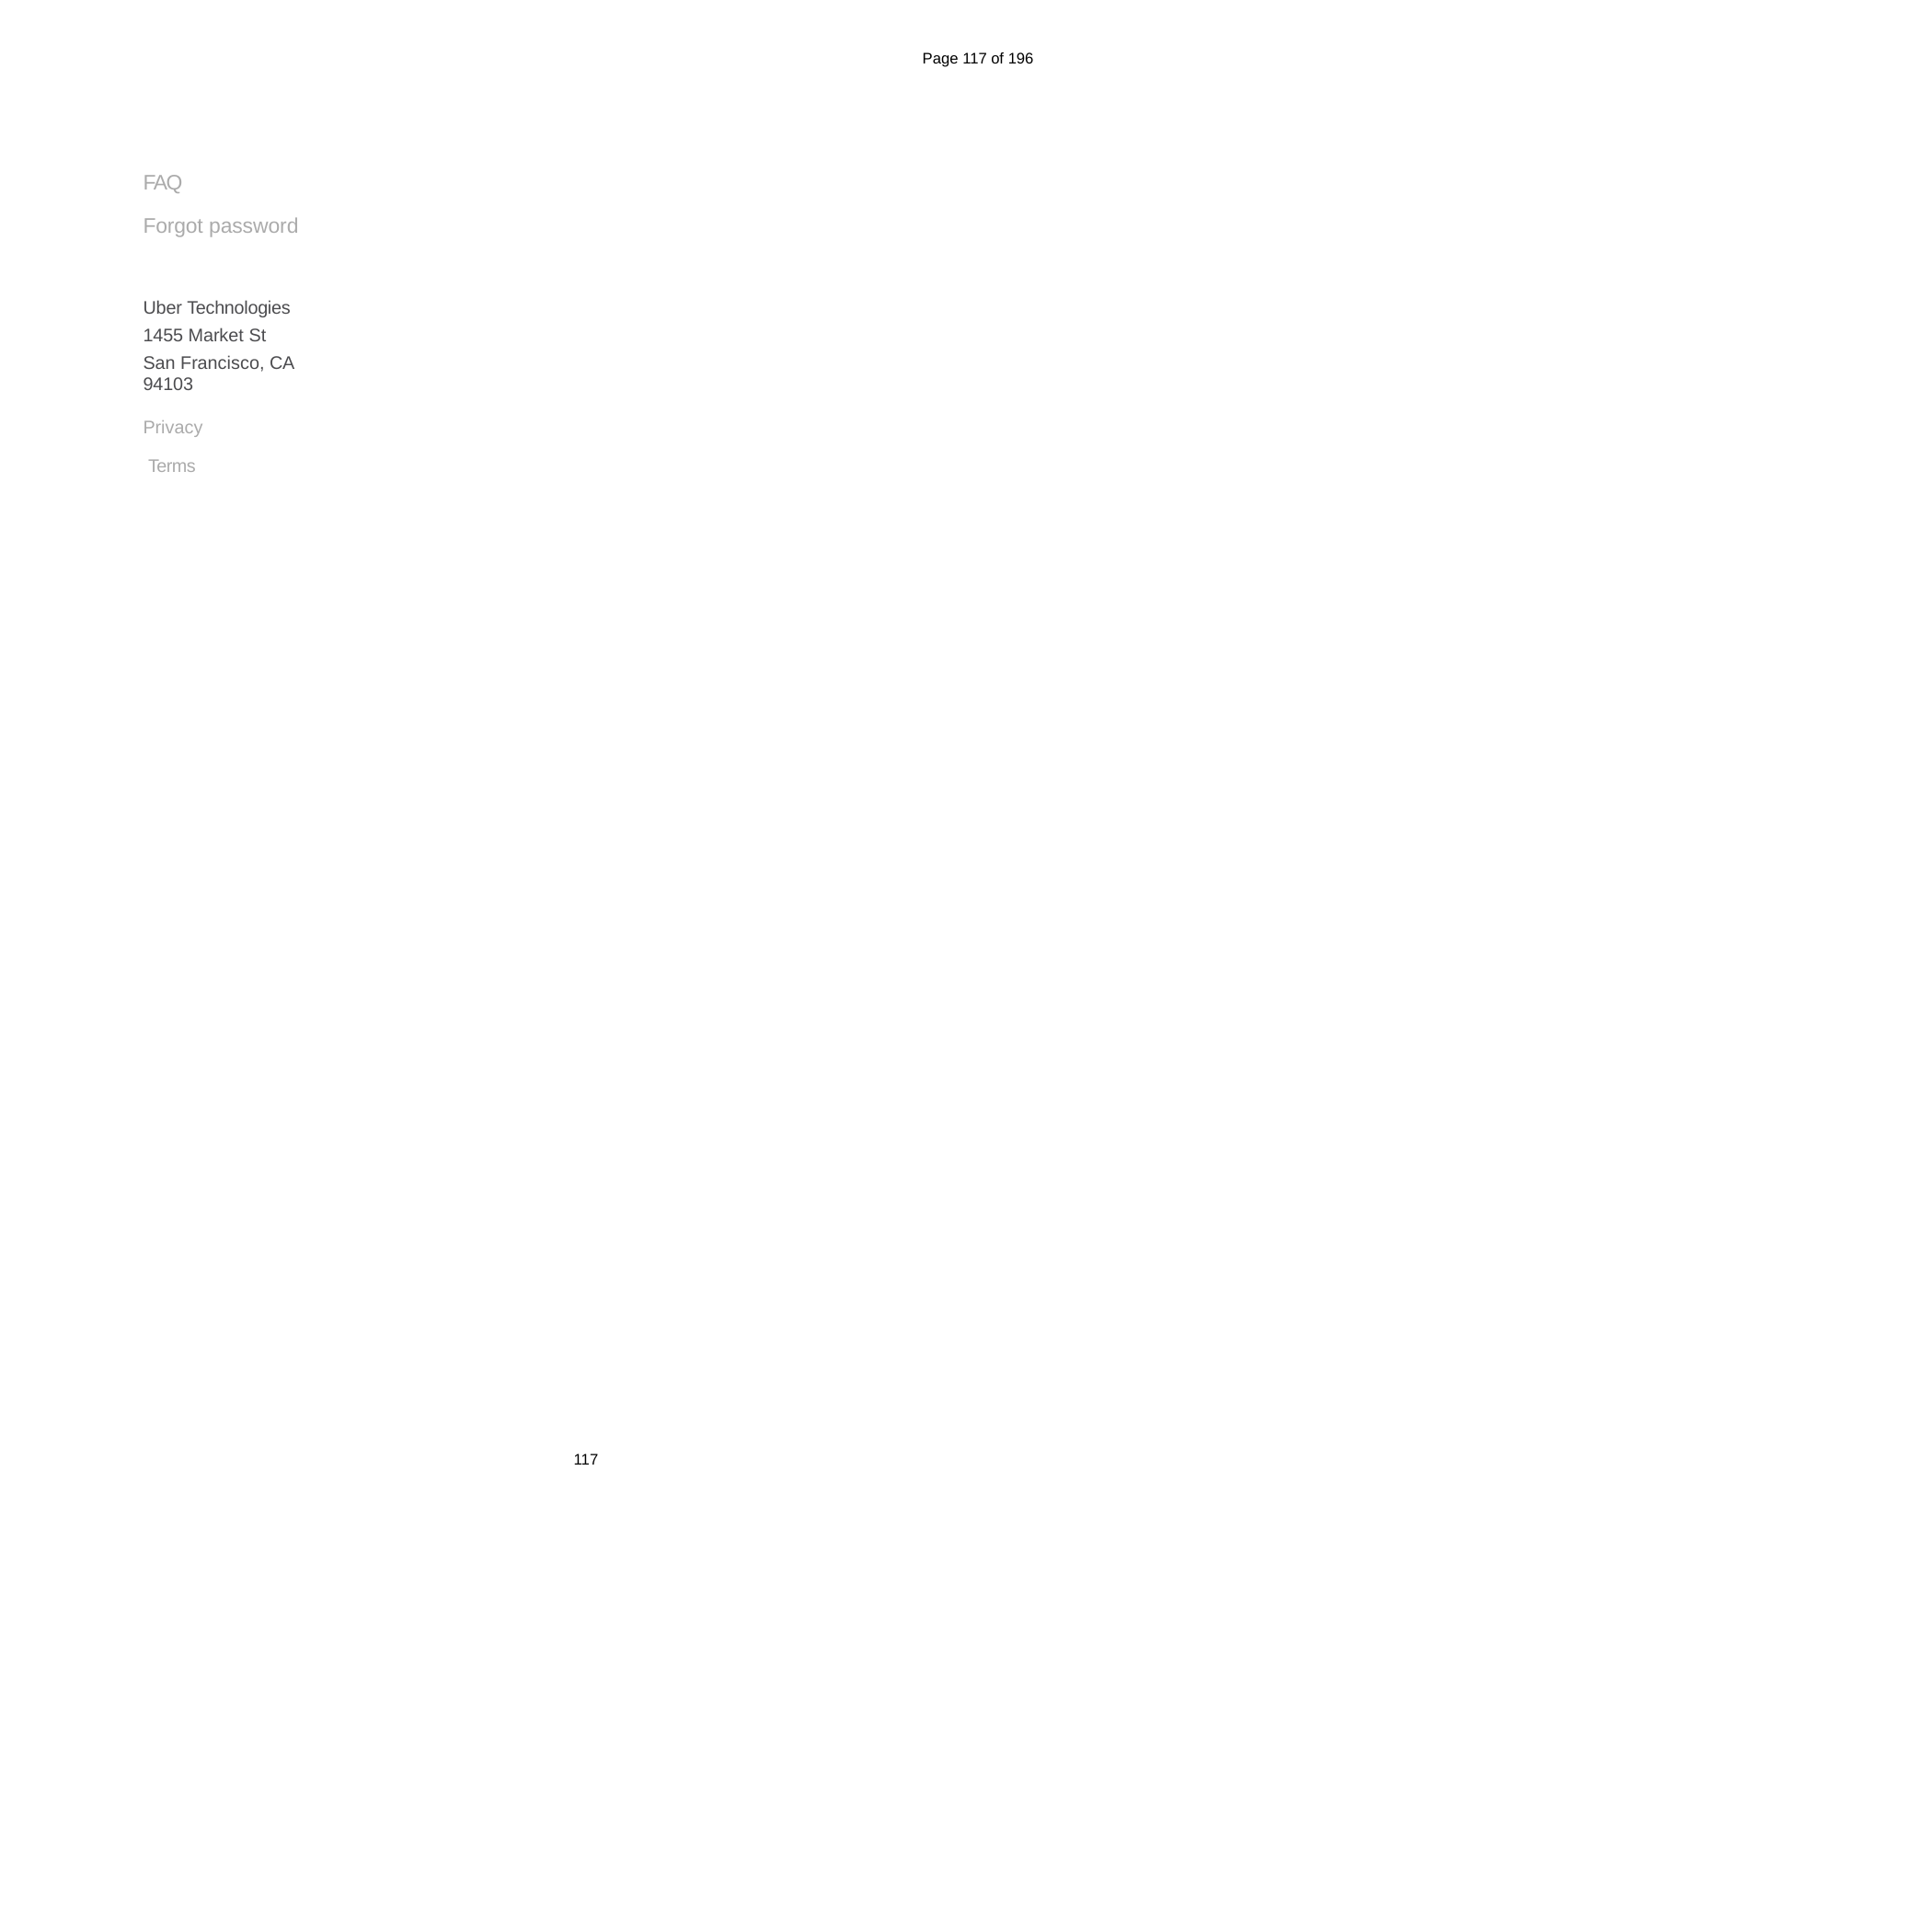

Page 117 of 196
FAQ
Forgot password

Uber Technologies  1455 Market St
San Francisco, CA 94103
Privacy  Terms
117